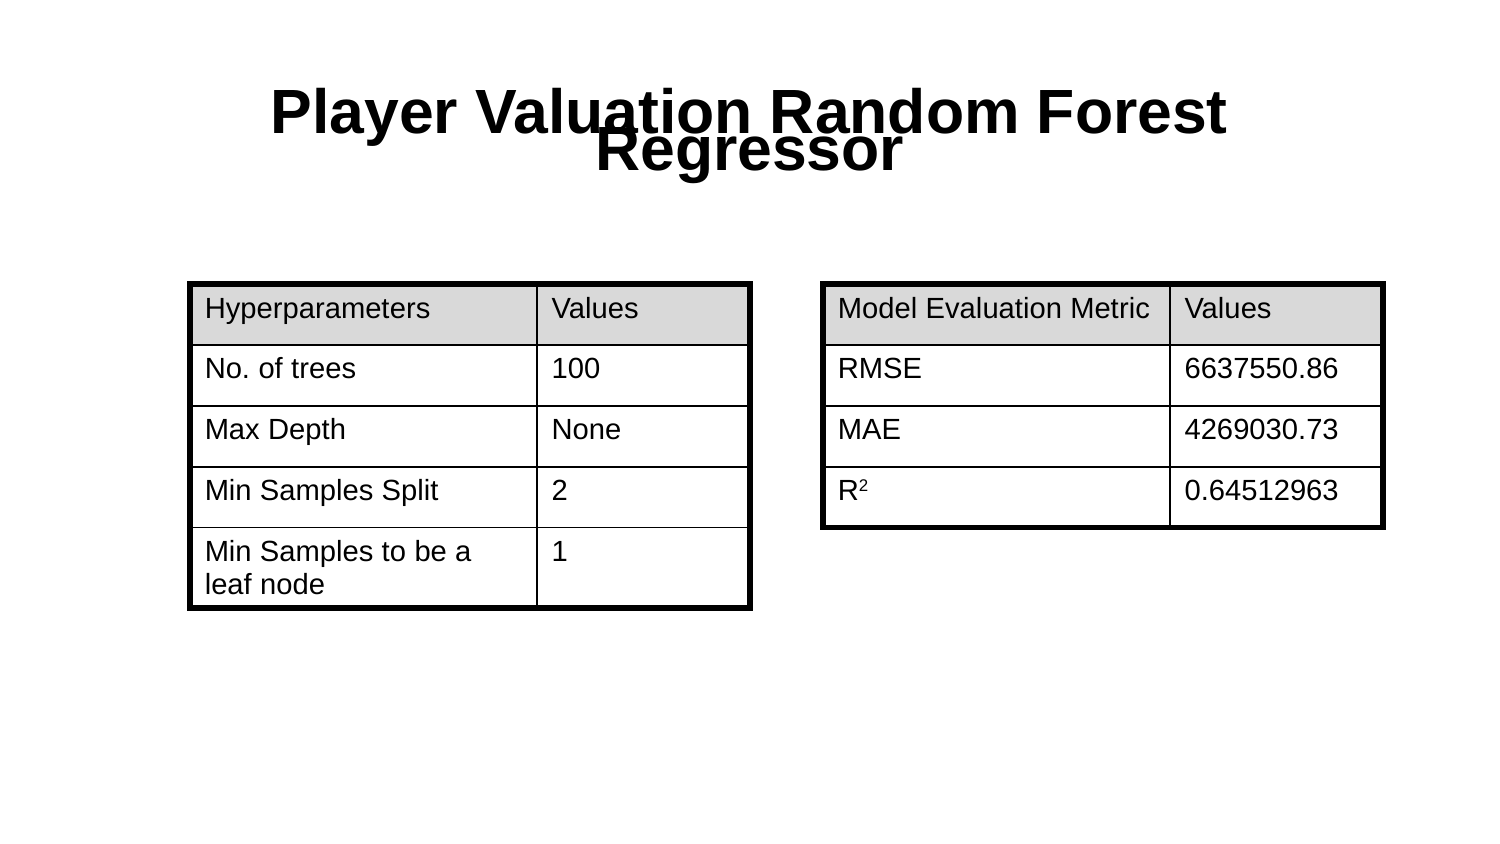

# Player Valuation Random Forest Regressor
| Hyperparameters | Values |
| --- | --- |
| No. of trees | 100 |
| Max Depth | None |
| Min Samples Split | 2 |
| Min Samples to be a leaf node | 1 |
| Model Evaluation Metric | Values |
| --- | --- |
| RMSE | 6637550.86 |
| MAE | 4269030.73 |
| R2 | 0.64512963 |